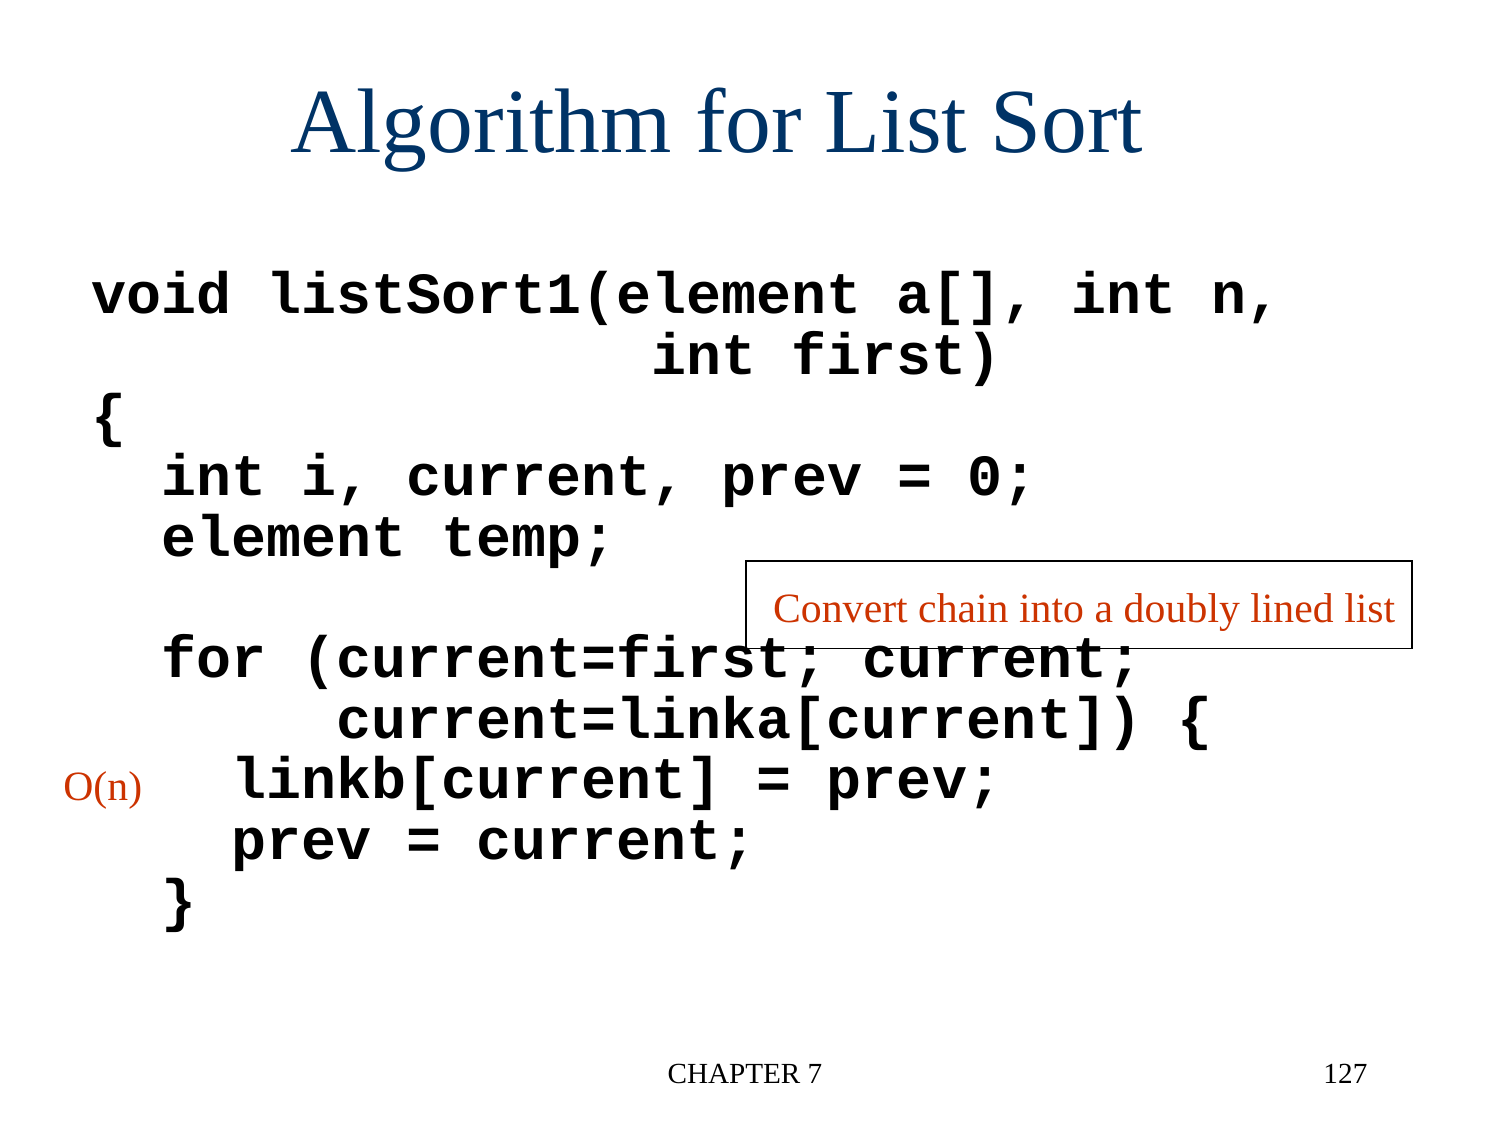

Algorithm for List Sort
void listSort1(element a[], int n,
                int first)
{
  int i, current, prev = 0;
  element temp;

  for (current=first; current;
       current=linka[current]) {
    linkb[current] = prev;
    prev = current;
  }

Convert chain into a doubly lined list
O(n)
CHAPTER 7
127